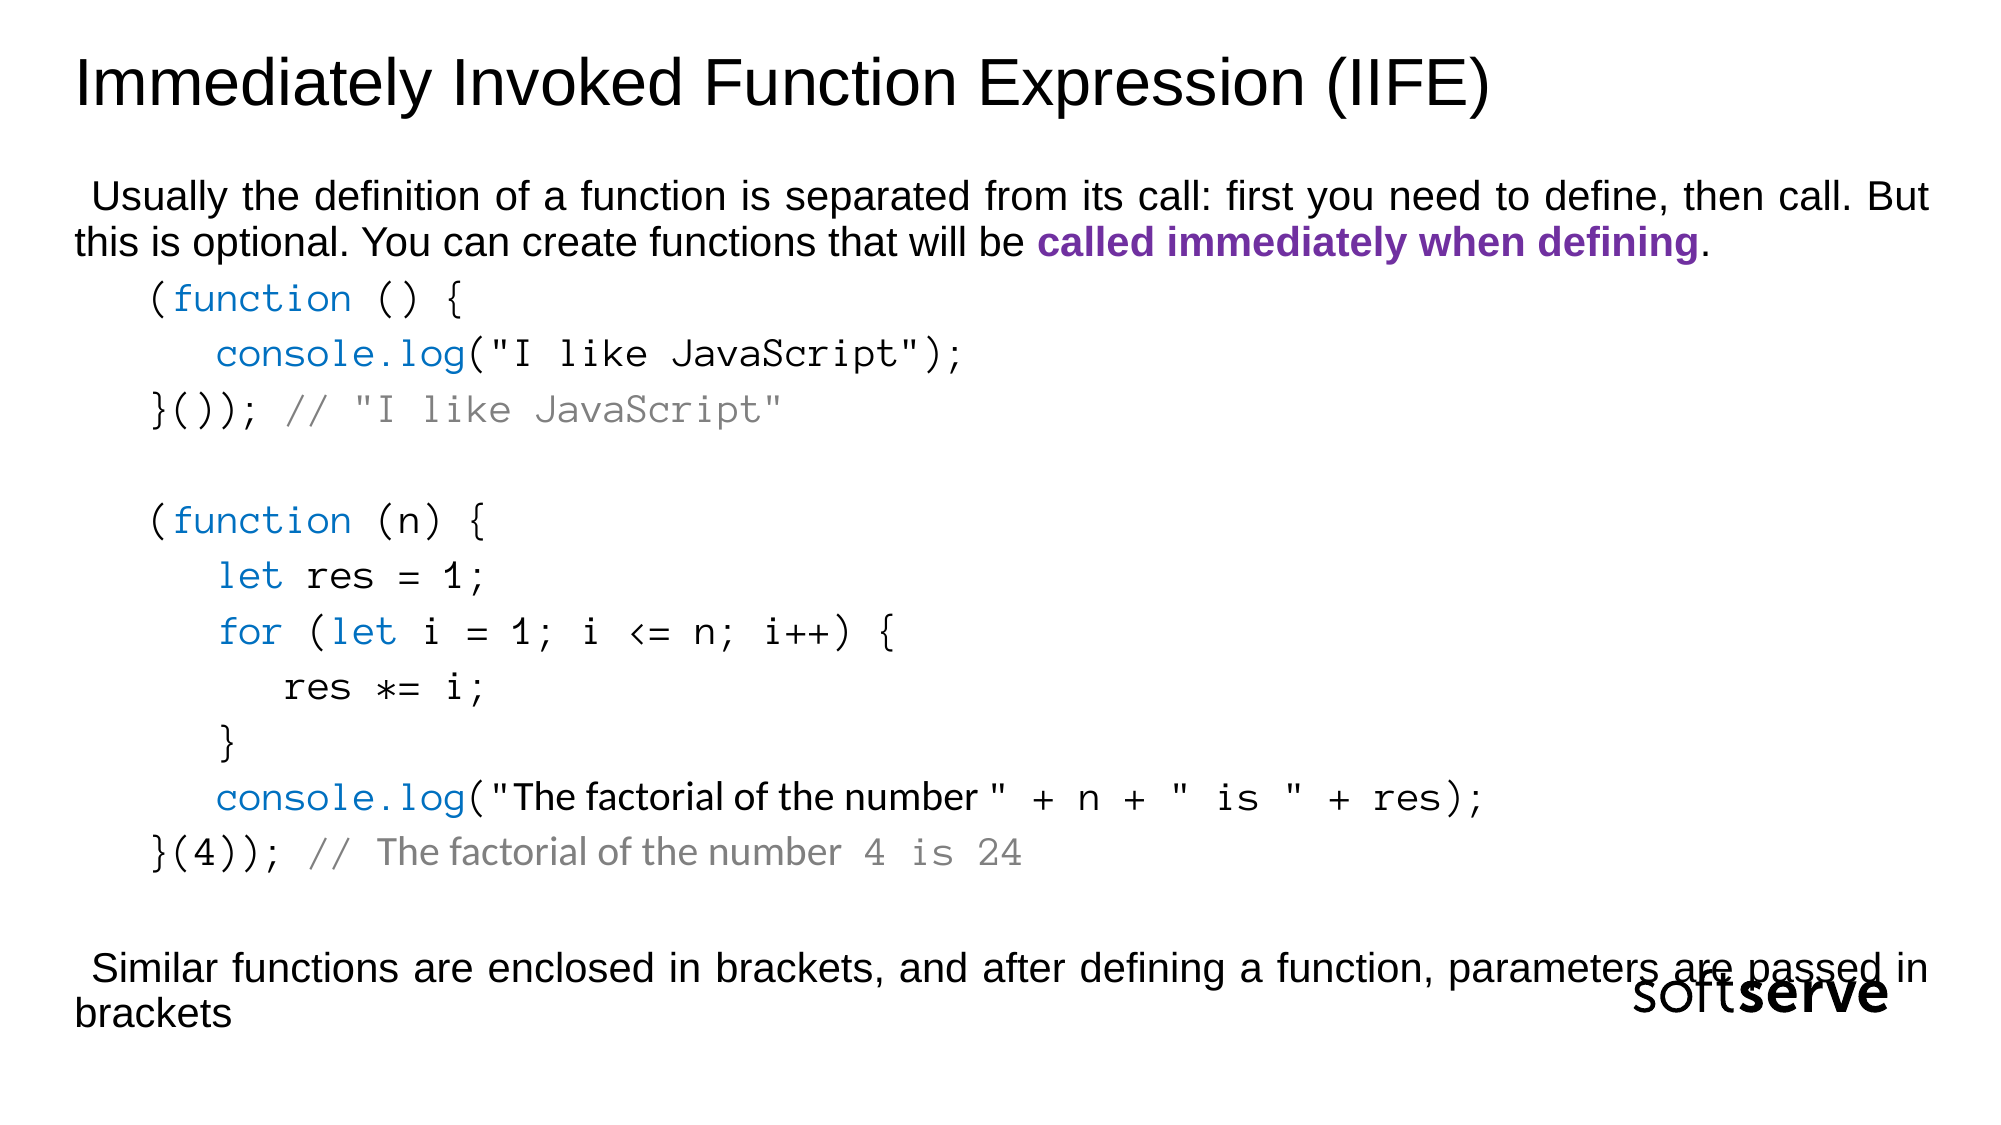

# Immediately Invoked Function Expression (IIFE)
Usually the definition of a function is separated from its call: first you need to define, then call. But this is optional. You can create functions that will be called immediately when defining.
(function () {
   console.log("I like JavaScript");
}()); // "I like JavaScript"

(function (n) {
   let res = 1;
   for (let i = 1; i <= n; i++) {
      res *= i;
   }
   console.log("The factorial of the number " + n + " is " + res);
}(4)); // The factorial of the number 4 is 24

Similar functions are enclosed in brackets, and after defining a function, parameters are passed in brackets